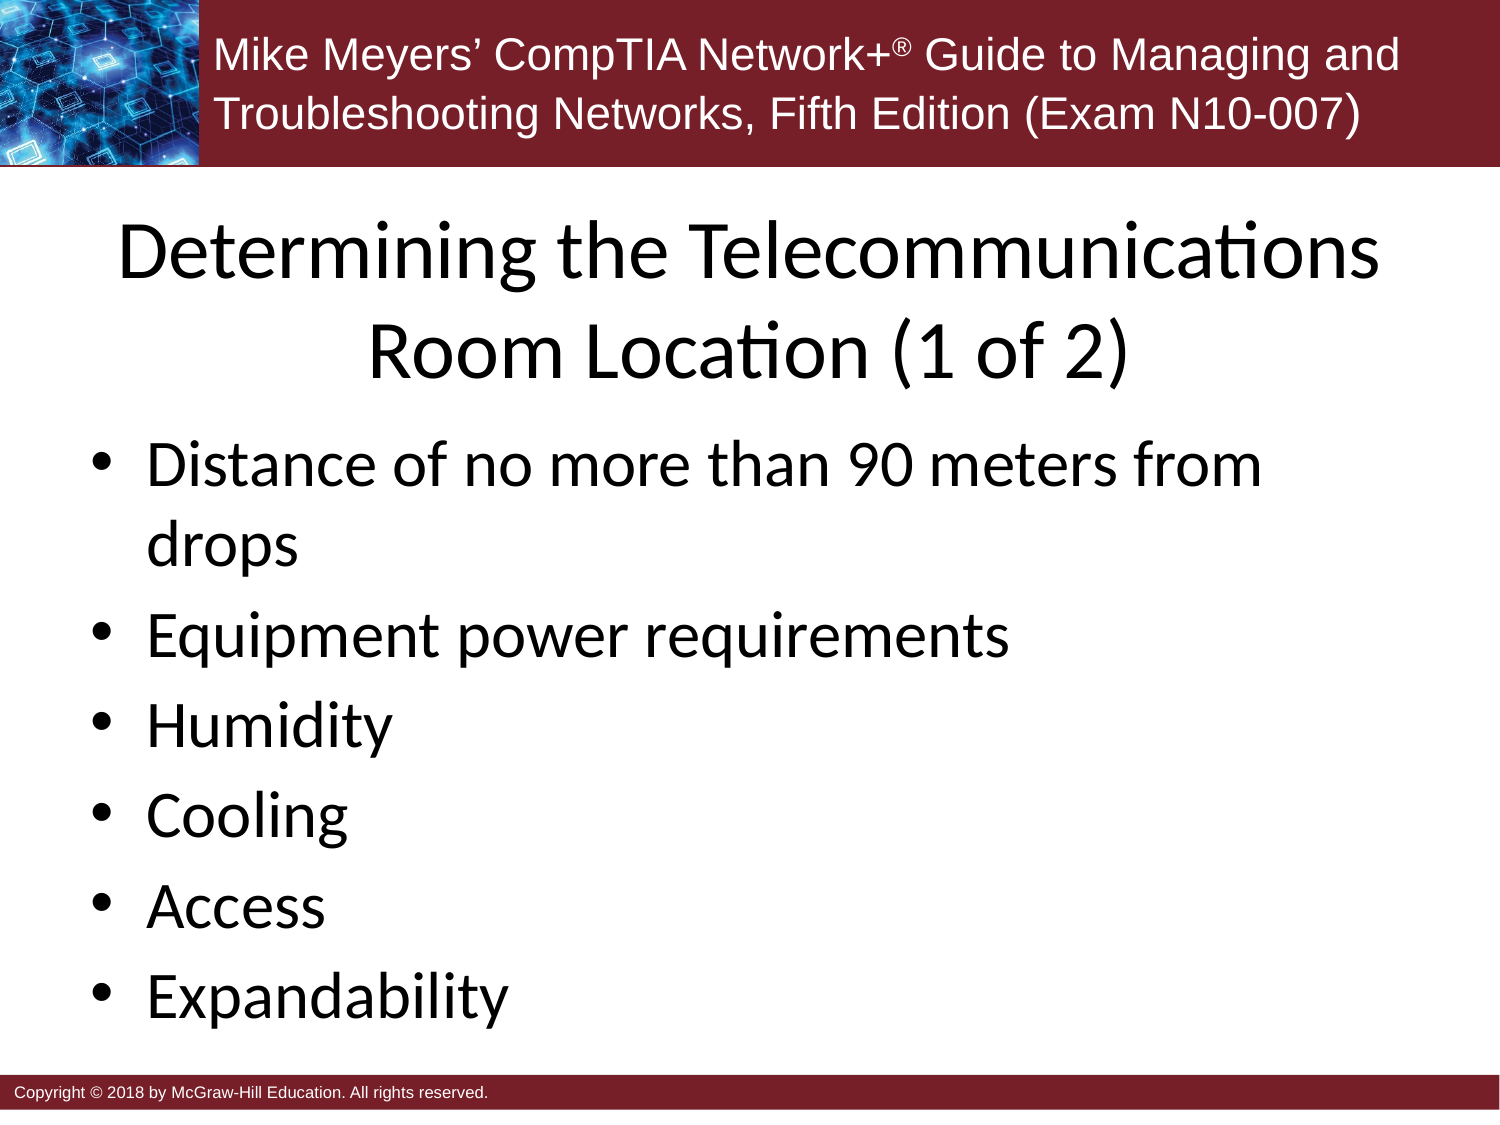

# Determining the Telecommunications Room Location (1 of 2)
Distance of no more than 90 meters from drops
Equipment power requirements
Humidity
Cooling
Access
Expandability